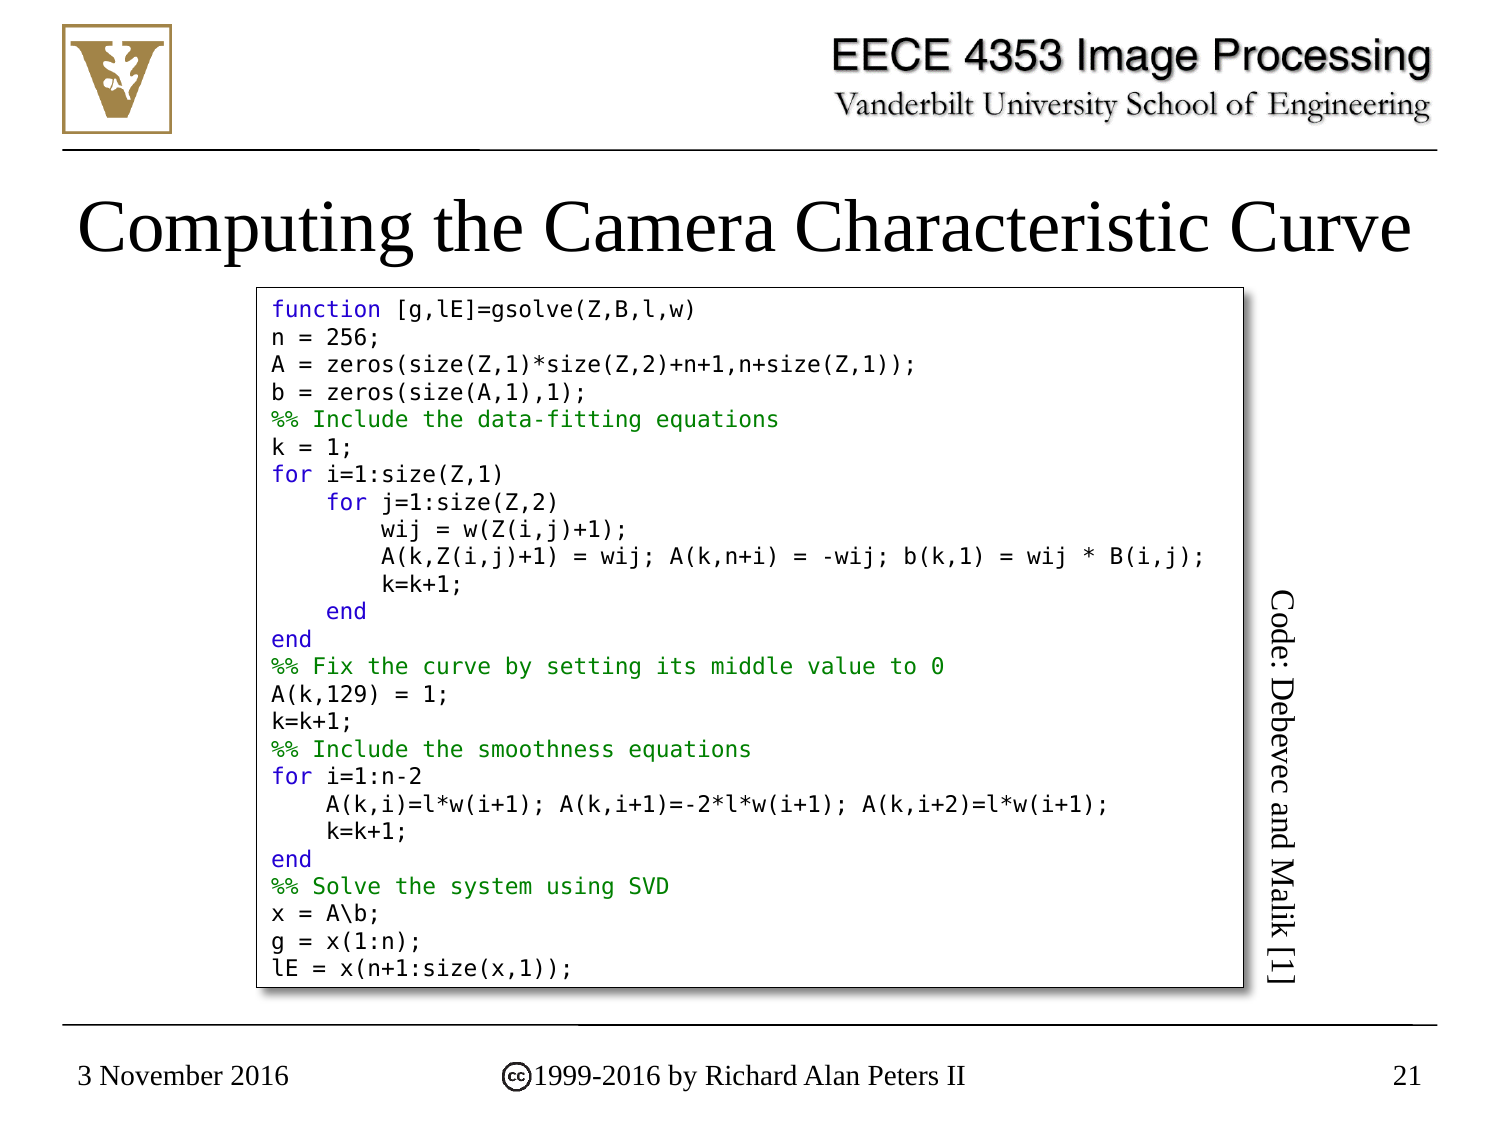

# Computing the Camera Characteristic Curve
function [g,lE]=gsolve(Z,B,l,w)
n = 256;
A = zeros(size(Z,1)*size(Z,2)+n+1,n+size(Z,1));
b = zeros(size(A,1),1);
%% Include the data-fitting equations
k = 1;
for i=1:size(Z,1)
    for j=1:size(Z,2)
        wij = w(Z(i,j)+1);
        A(k,Z(i,j)+1) = wij; A(k,n+i) = -wij; b(k,1) = wij * B(i,j);
        k=k+1;
    end
end
%% Fix the curve by setting its middle value to 0
A(k,129) = 1;
k=k+1;
%% Include the smoothness equations
for i=1:n-2
    A(k,i)=l*w(i+1); A(k,i+1)=-2*l*w(i+1); A(k,i+2)=l*w(i+1);
    k=k+1;
end
%% Solve the system using SVD
x = A\b;
g = x(1:n);
lE = x(n+1:size(x,1));
Code: Debevec and Malik [1]
3 November 2016
1999-2016 by Richard Alan Peters II
21